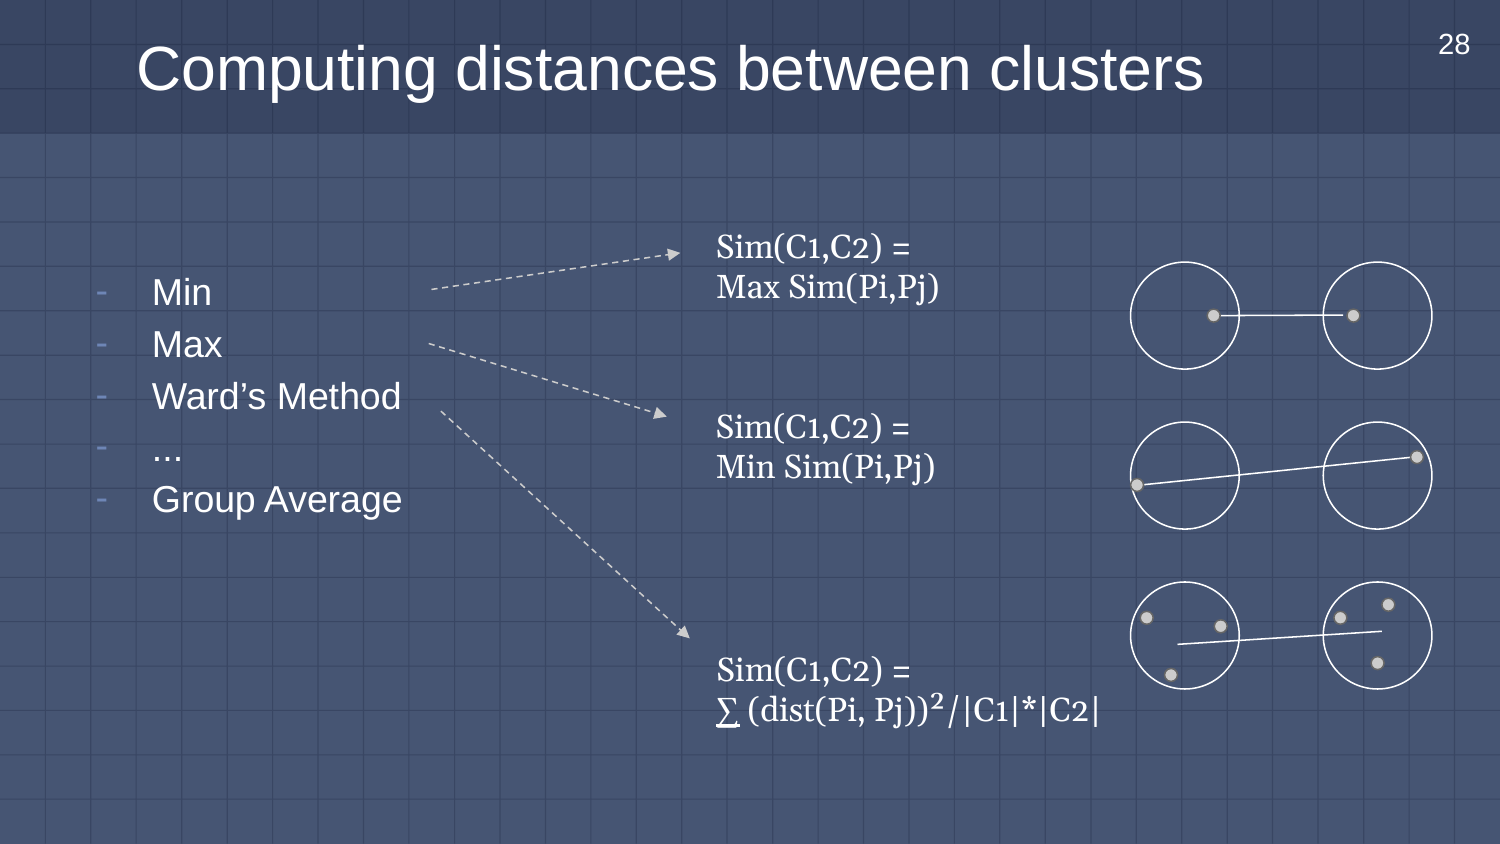

28
# Computing distances between clusters

Min
Max
Ward’s Method
...
Group Average

Sim(C1,C2) =
Max Sim(Pi,Pj)

Sim(C1,C2) =
Min Sim(Pi,Pj)

Sim(C1,C2) =
∑ (dist(Pi, Pj))²/|C1|*|C2|

https://cs.wmich.edu/alfuqaha/summer14/cs6530/lectures/ClusteringAnalysis.pdf strencths and weaknesses